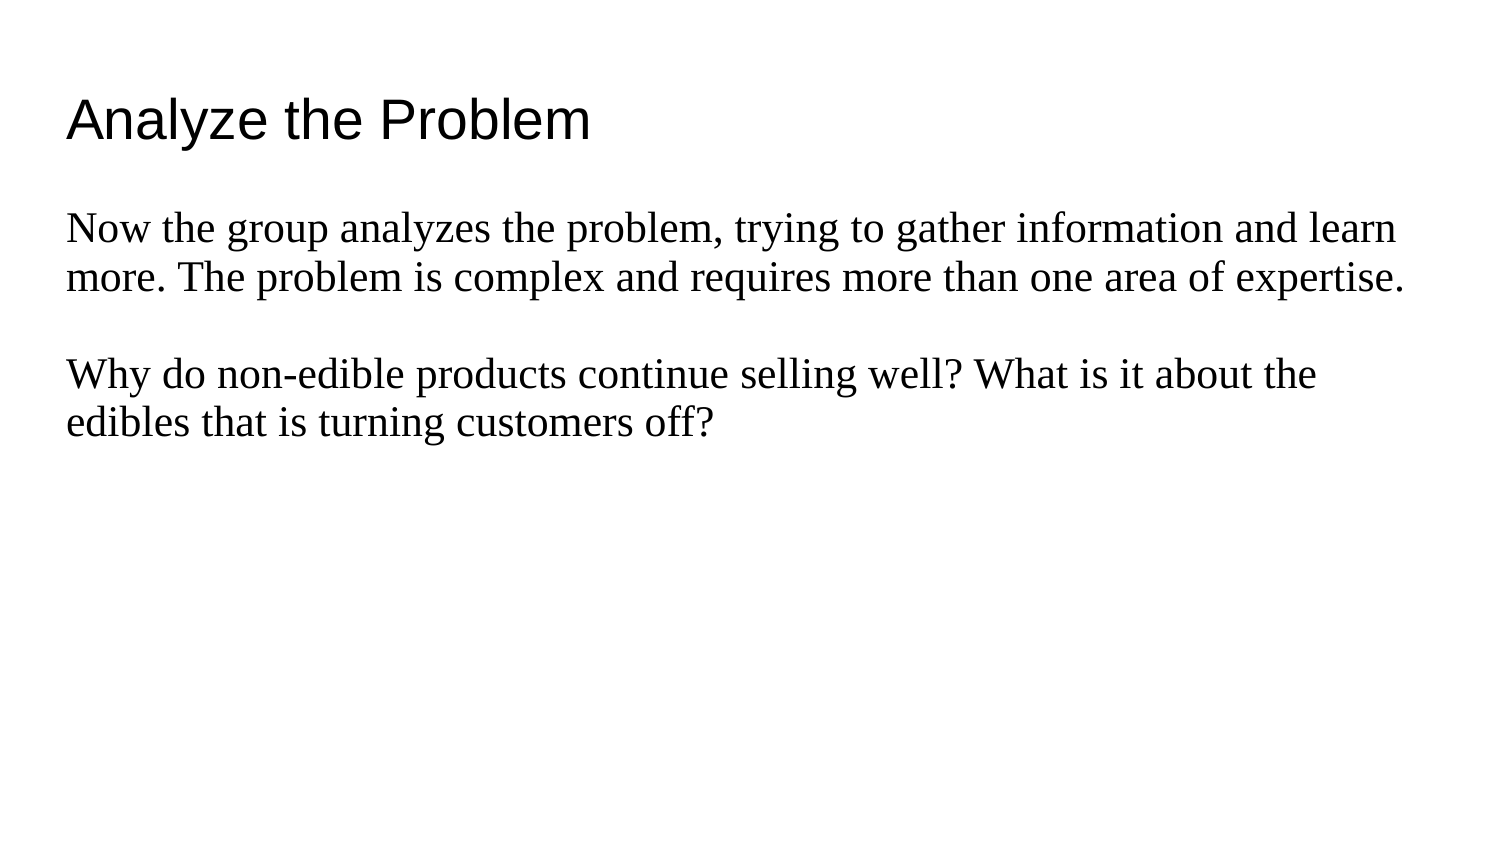

# Analyze the Problem
Now the group analyzes the problem, trying to gather information and learn more. The problem is complex and requires more than one area of expertise.

Why do non-edible products continue selling well? What is it about the edibles that is turning customers off?